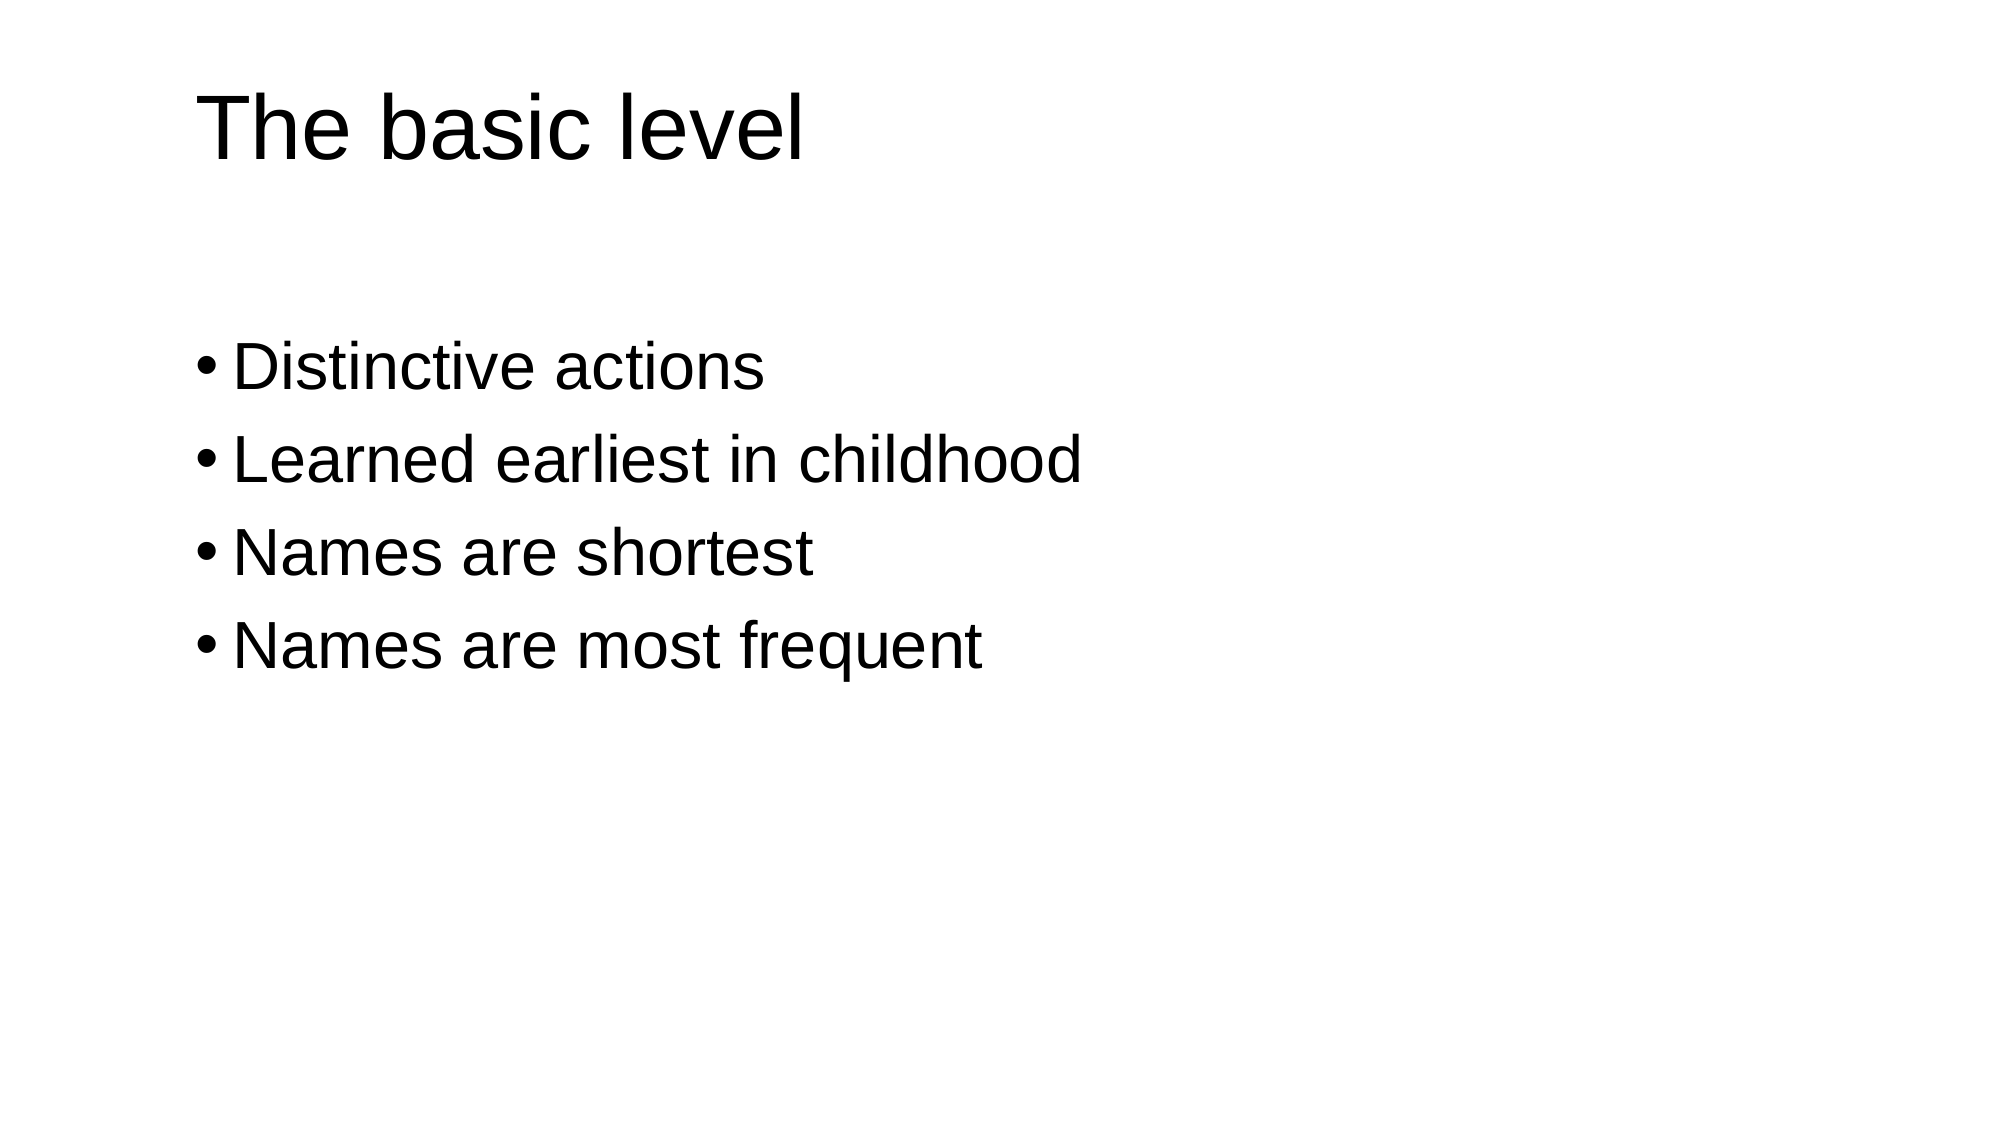

# The basic level
Distinctive actions
Learned earliest in childhood
Names are shortest
Names are most frequent